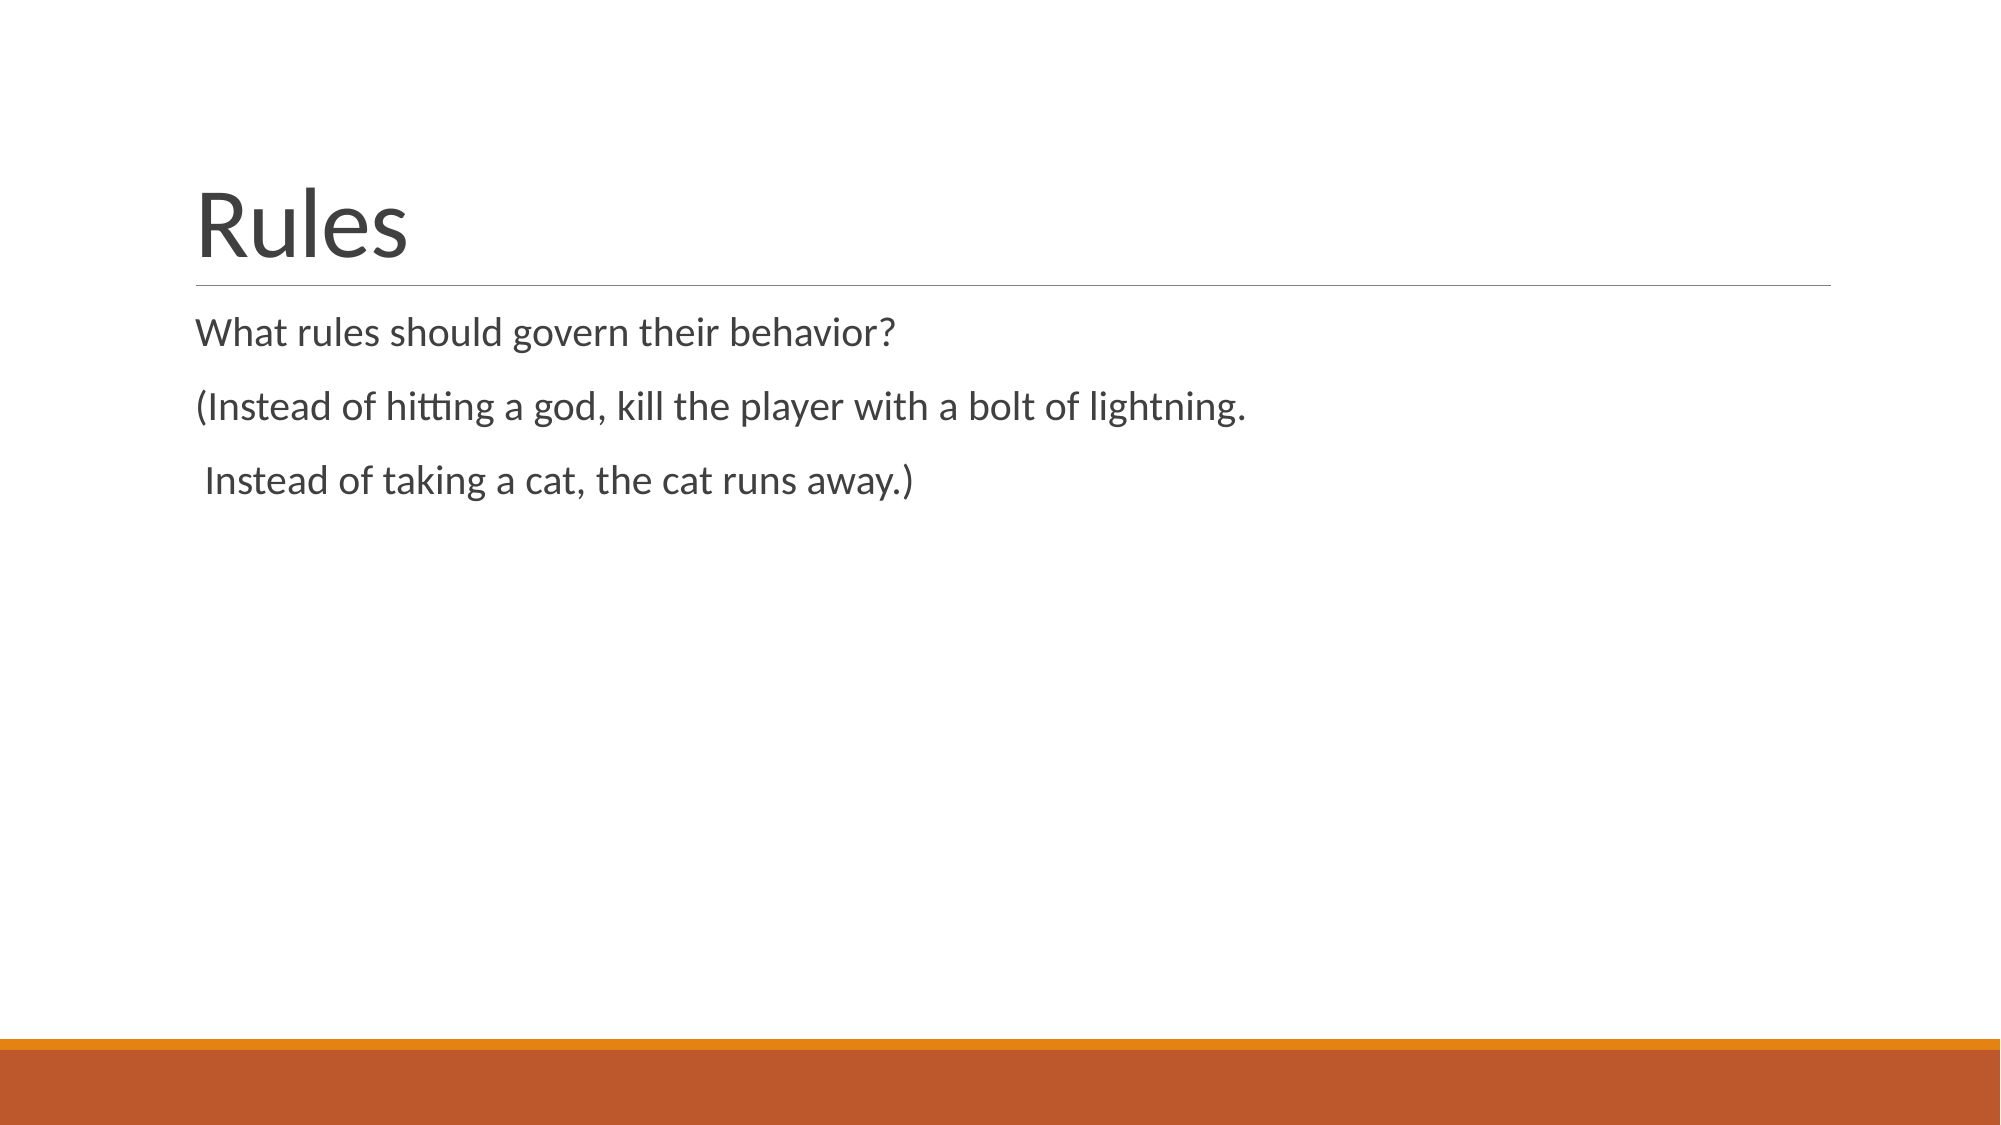

# Rules
What rules should govern their behavior?
(Instead of hitting a god, kill the player with a bolt of lightning.
 Instead of taking a cat, the cat runs away.)